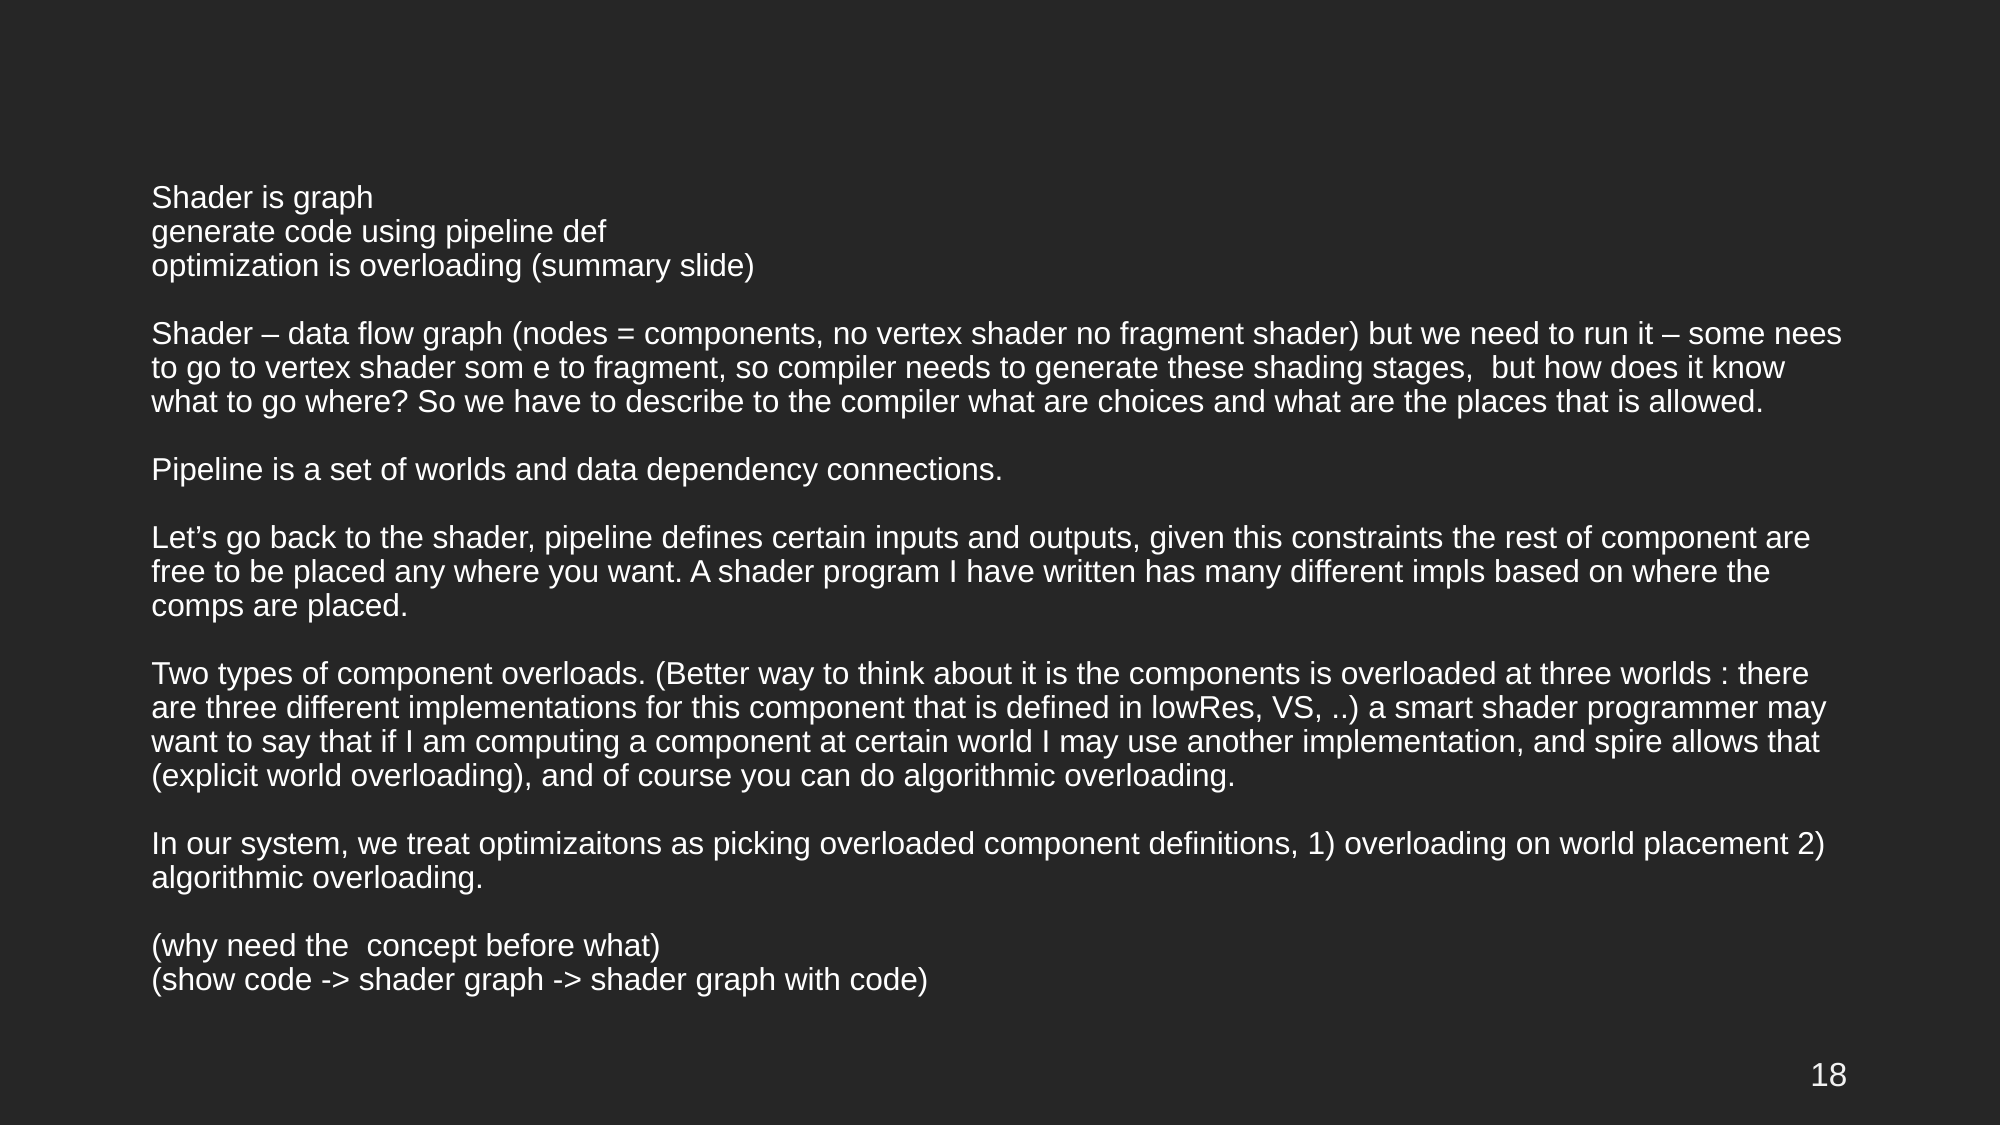

# Shader is graph generate code using pipeline def optimization is overloading (summary slide) Shader – data flow graph (nodes = components, no vertex shader no fragment shader) but we need to run it – some nees to go to vertex shader som e to fragment, so compiler needs to generate these shading stages,  but how does it know what to go where? So we have to describe to the compiler what are choices and what are the places that is allowed. Pipeline is a set of worlds and data dependency connections. Let’s go back to the shader, pipeline defines certain inputs and outputs, given this constraints the rest of component are free to be placed any where you want. A shader program I have written has many different impls based on where the comps are placed. Two types of component overloads. (Better way to think about it is the components is overloaded at three worlds : there are three different implementations for this component that is defined in lowRes, VS, ..) a smart shader programmer may want to say that if I am computing a component at certain world I may use another implementation, and spire allows that (explicit world overloading), and of course you can do algorithmic overloading. In our system, we treat optimizaitons as picking overloaded component definitions, 1) overloading on world placement 2) algorithmic overloading. (why need the  concept before what) (show code -> shader graph -> shader graph with code)
18